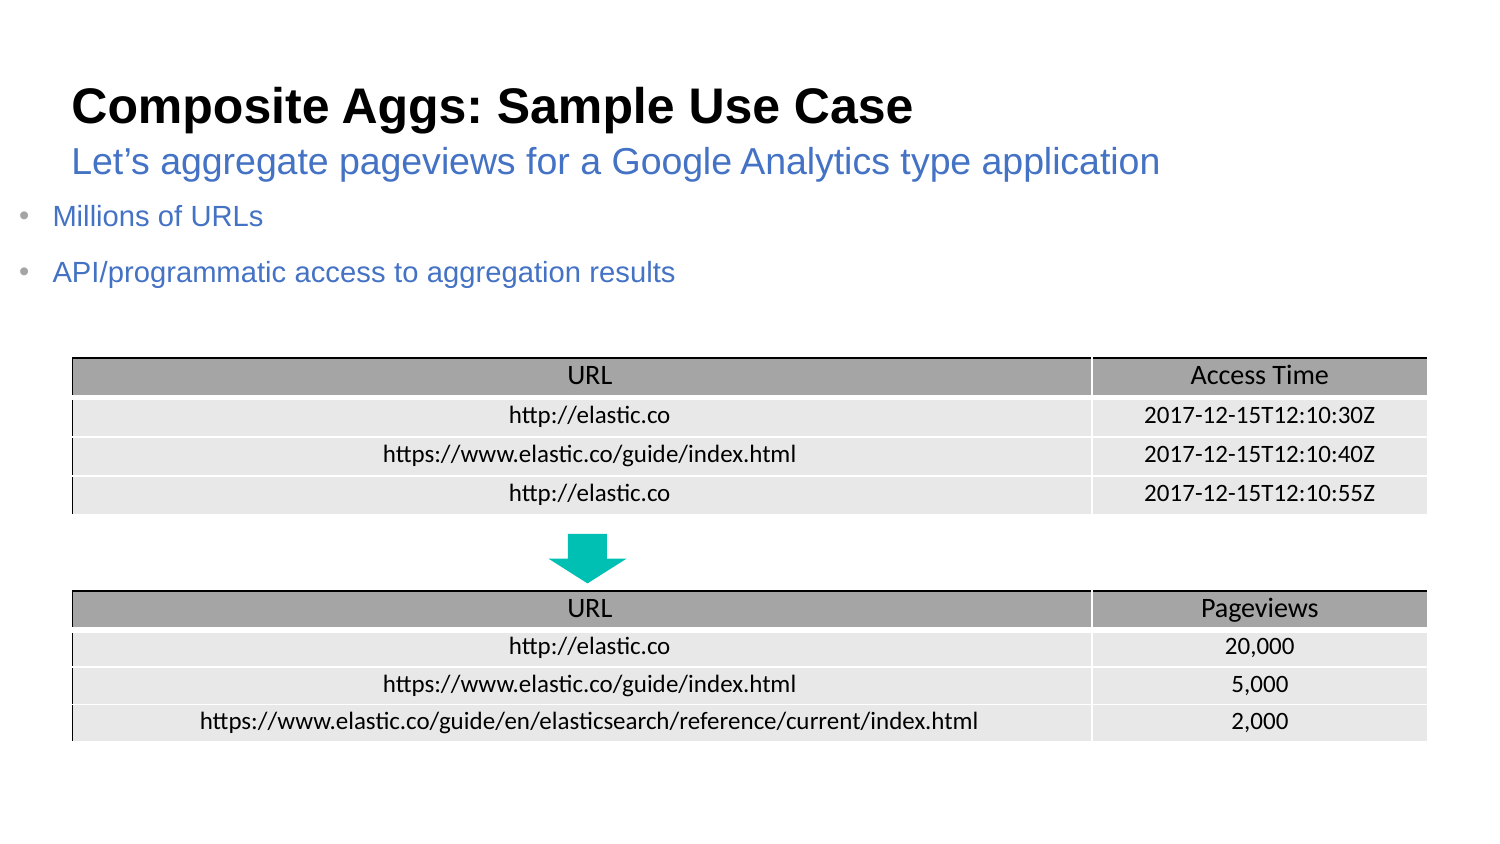

# Composite Aggs: Sample Use Case
Let’s aggregate pageviews for a Google Analytics type application
Millions of URLs
API/programmatic access to aggregation results
| URL | Access Time |
| --- | --- |
| http://elastic.co | 2017-12-15T12:10:30Z |
| https://www.elastic.co/guide/index.html | 2017-12-15T12:10:40Z |
| http://elastic.co | 2017-12-15T12:10:55Z |

| URL | Pageviews |
| --- | --- |
| http://elastic.co | 20,000 |
| https://www.elastic.co/guide/index.html | 5,000 |
| https://www.elastic.co/guide/en/elasticsearch/reference/current/index.html | 2,000 |